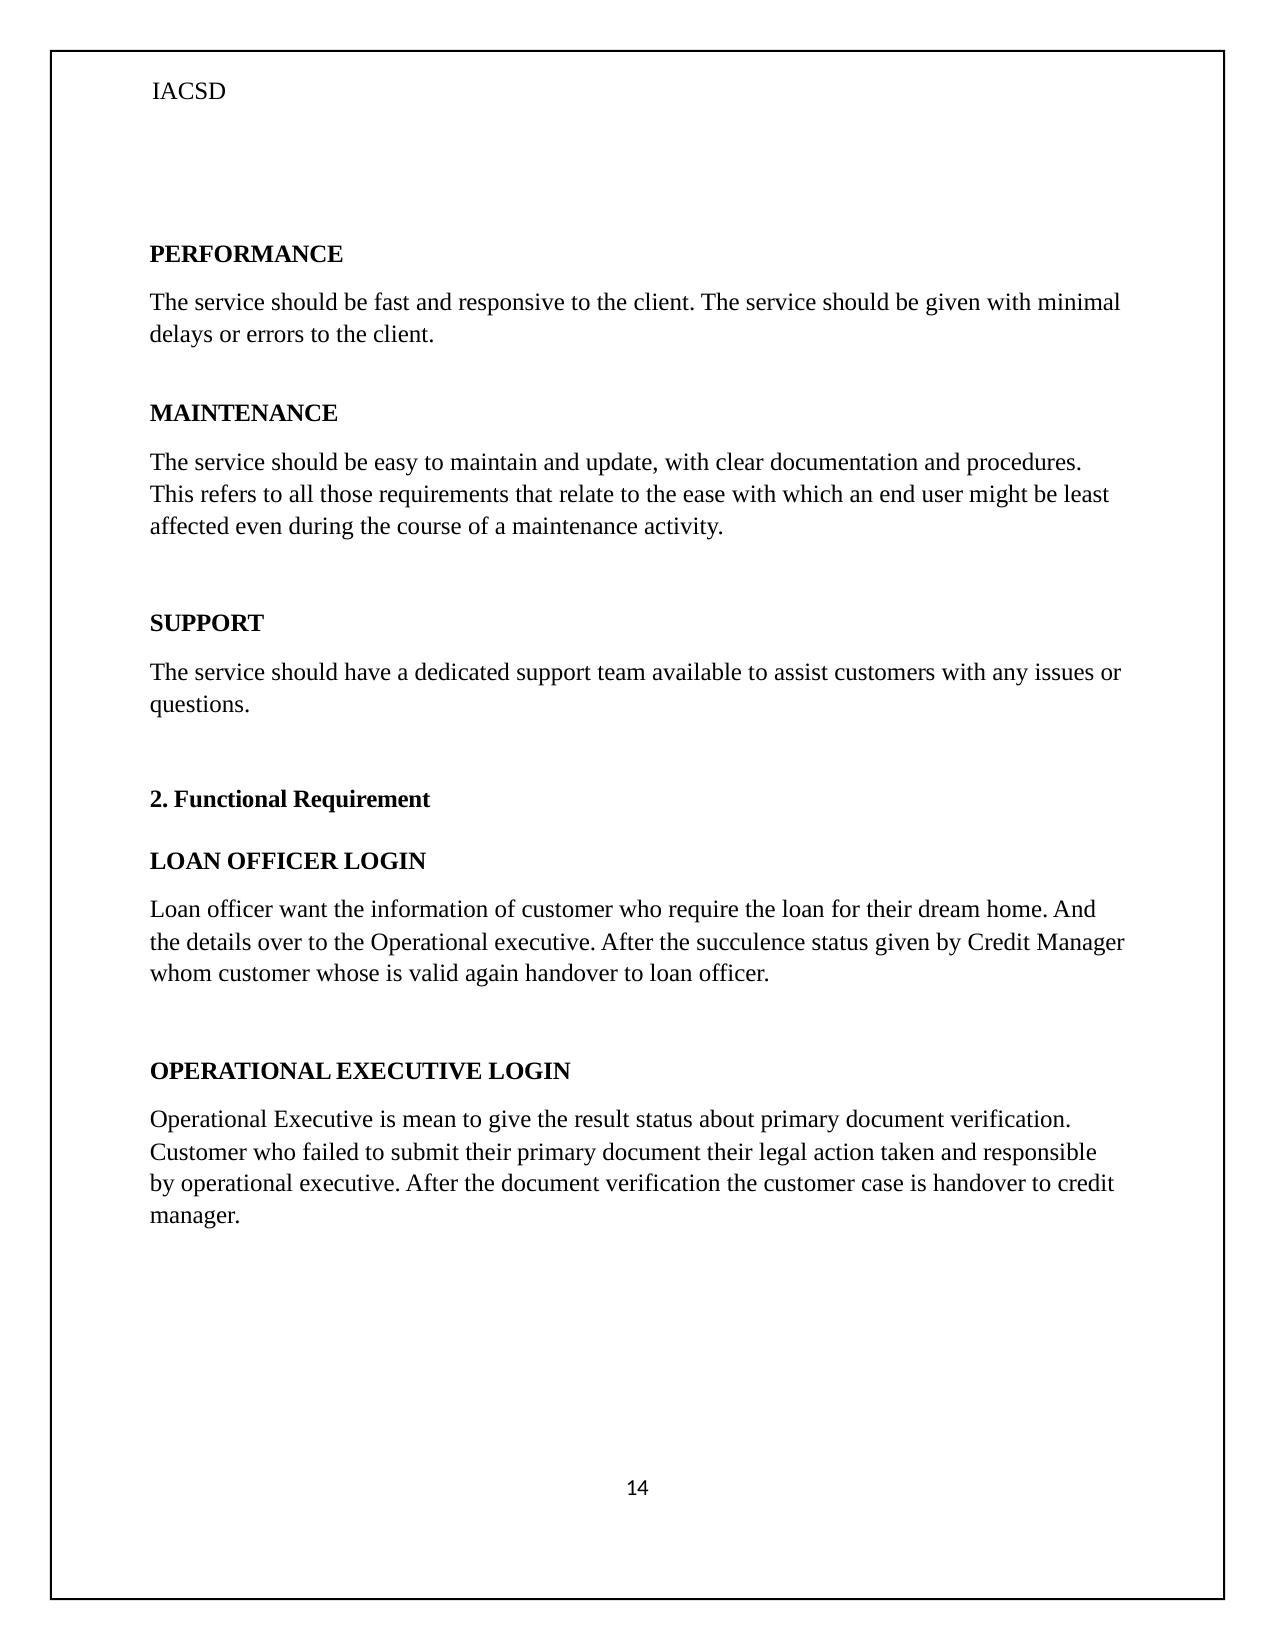

IACSD

PERFORMANCE
The service should be fast and responsive to the client. The service should be given with minimal delays or errors to the client.

MAINTENANCE
The service should be easy to maintain and update, with clear documentation and procedures. This refers to all those requirements that relate to the ease with which an end user might be least affected even during the course of a maintenance activity.

SUPPORT
The service should have a dedicated support team available to assist customers with any issues or questions.

2. Functional Requirement

LOAN OFFICER LOGIN
Loan officer want the information of customer who require the loan for their dream home. And the details over to the Operational executive. After the succulence status given by Credit Manager whom customer whose is valid again handover to loan officer.

OPERATIONAL EXECUTIVE LOGIN
Operational Executive is mean to give the result status about primary document verification. Customer who failed to submit their primary document their legal action taken and responsible by operational executive. After the document verification the customer case is handover to credit manager.

14